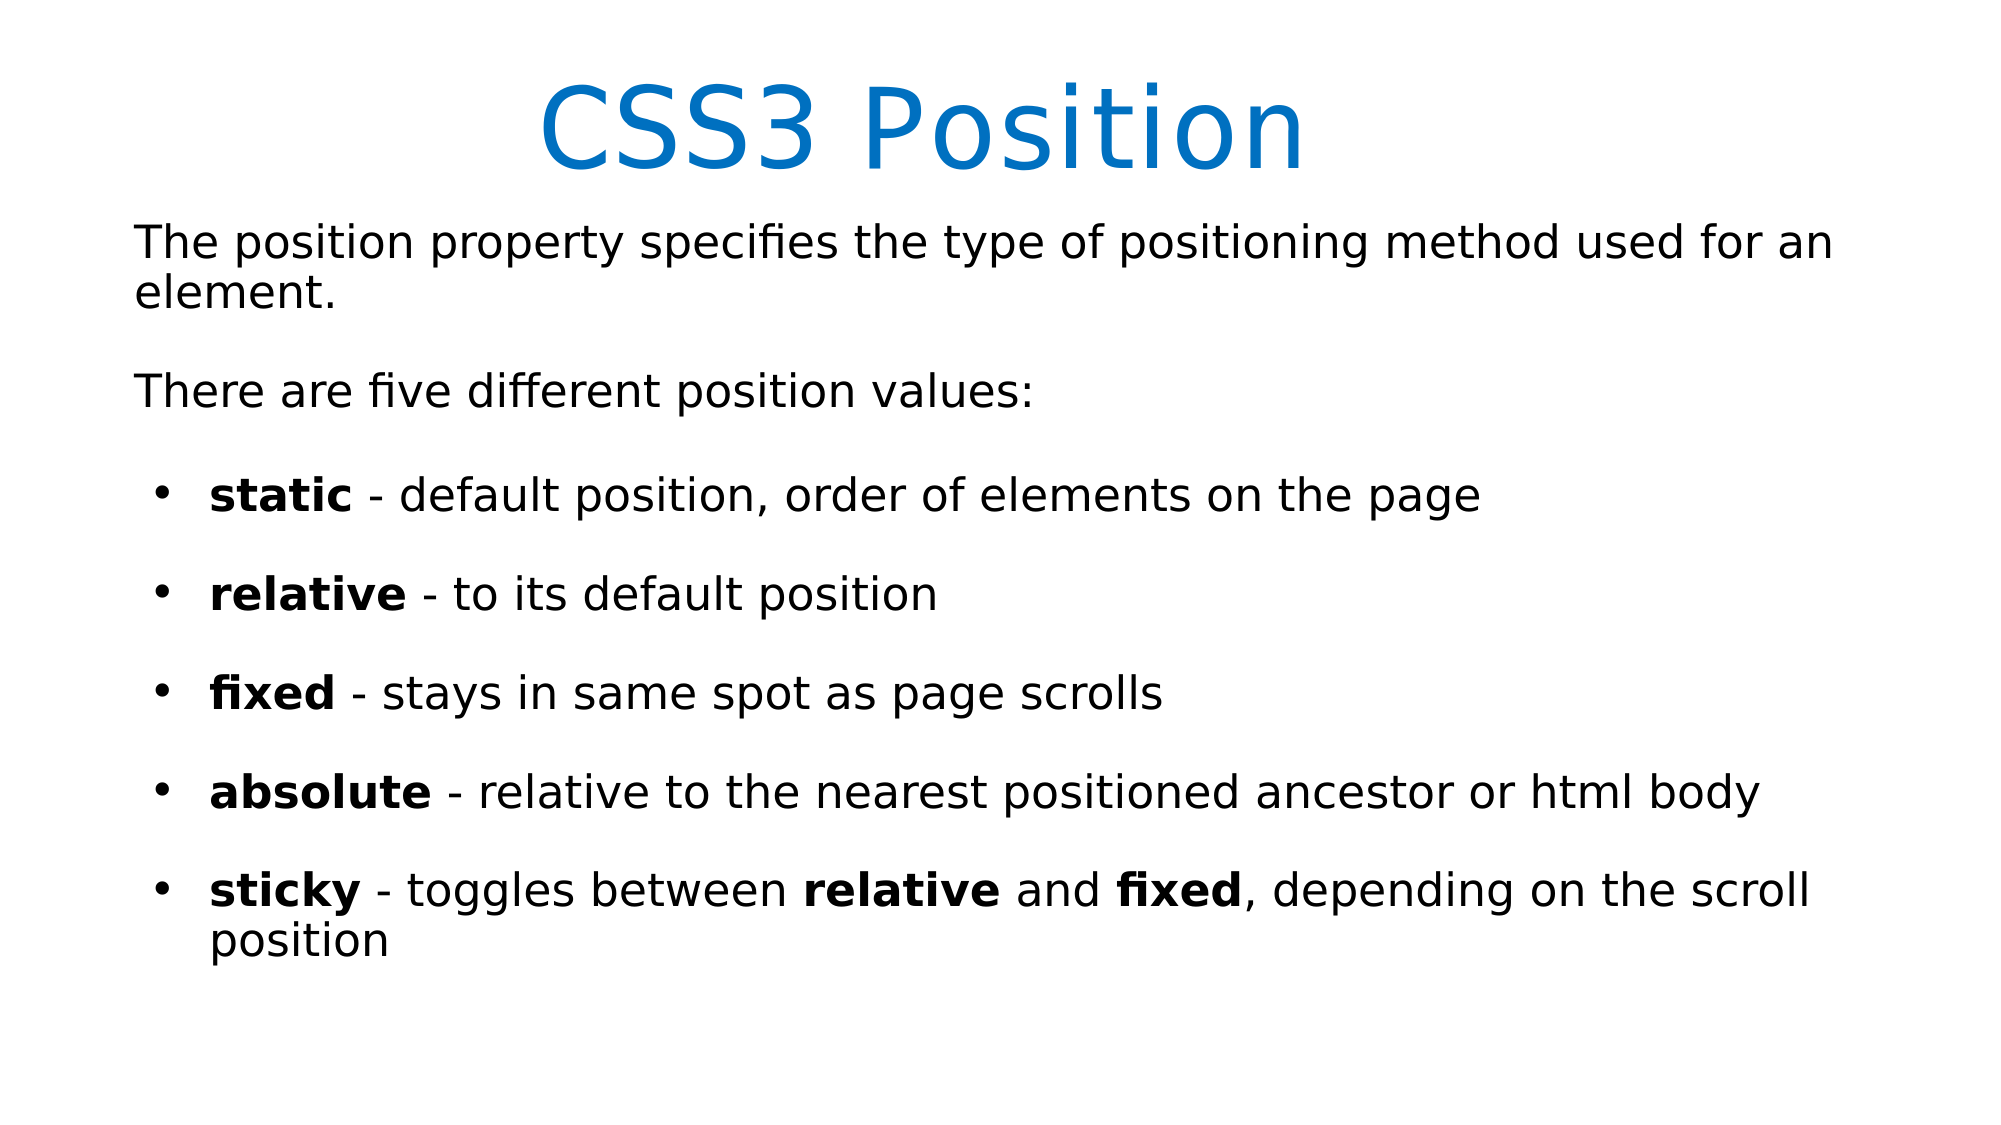

# CSS3 Position
The position property specifies the type of positioning method used for an element.
There are five different position values:
static - default position, order of elements on the page
relative - to its default position
fixed - stays in same spot as page scrolls
absolute - relative to the nearest positioned ancestor or html body
sticky - toggles between relative and fixed, depending on the scroll position